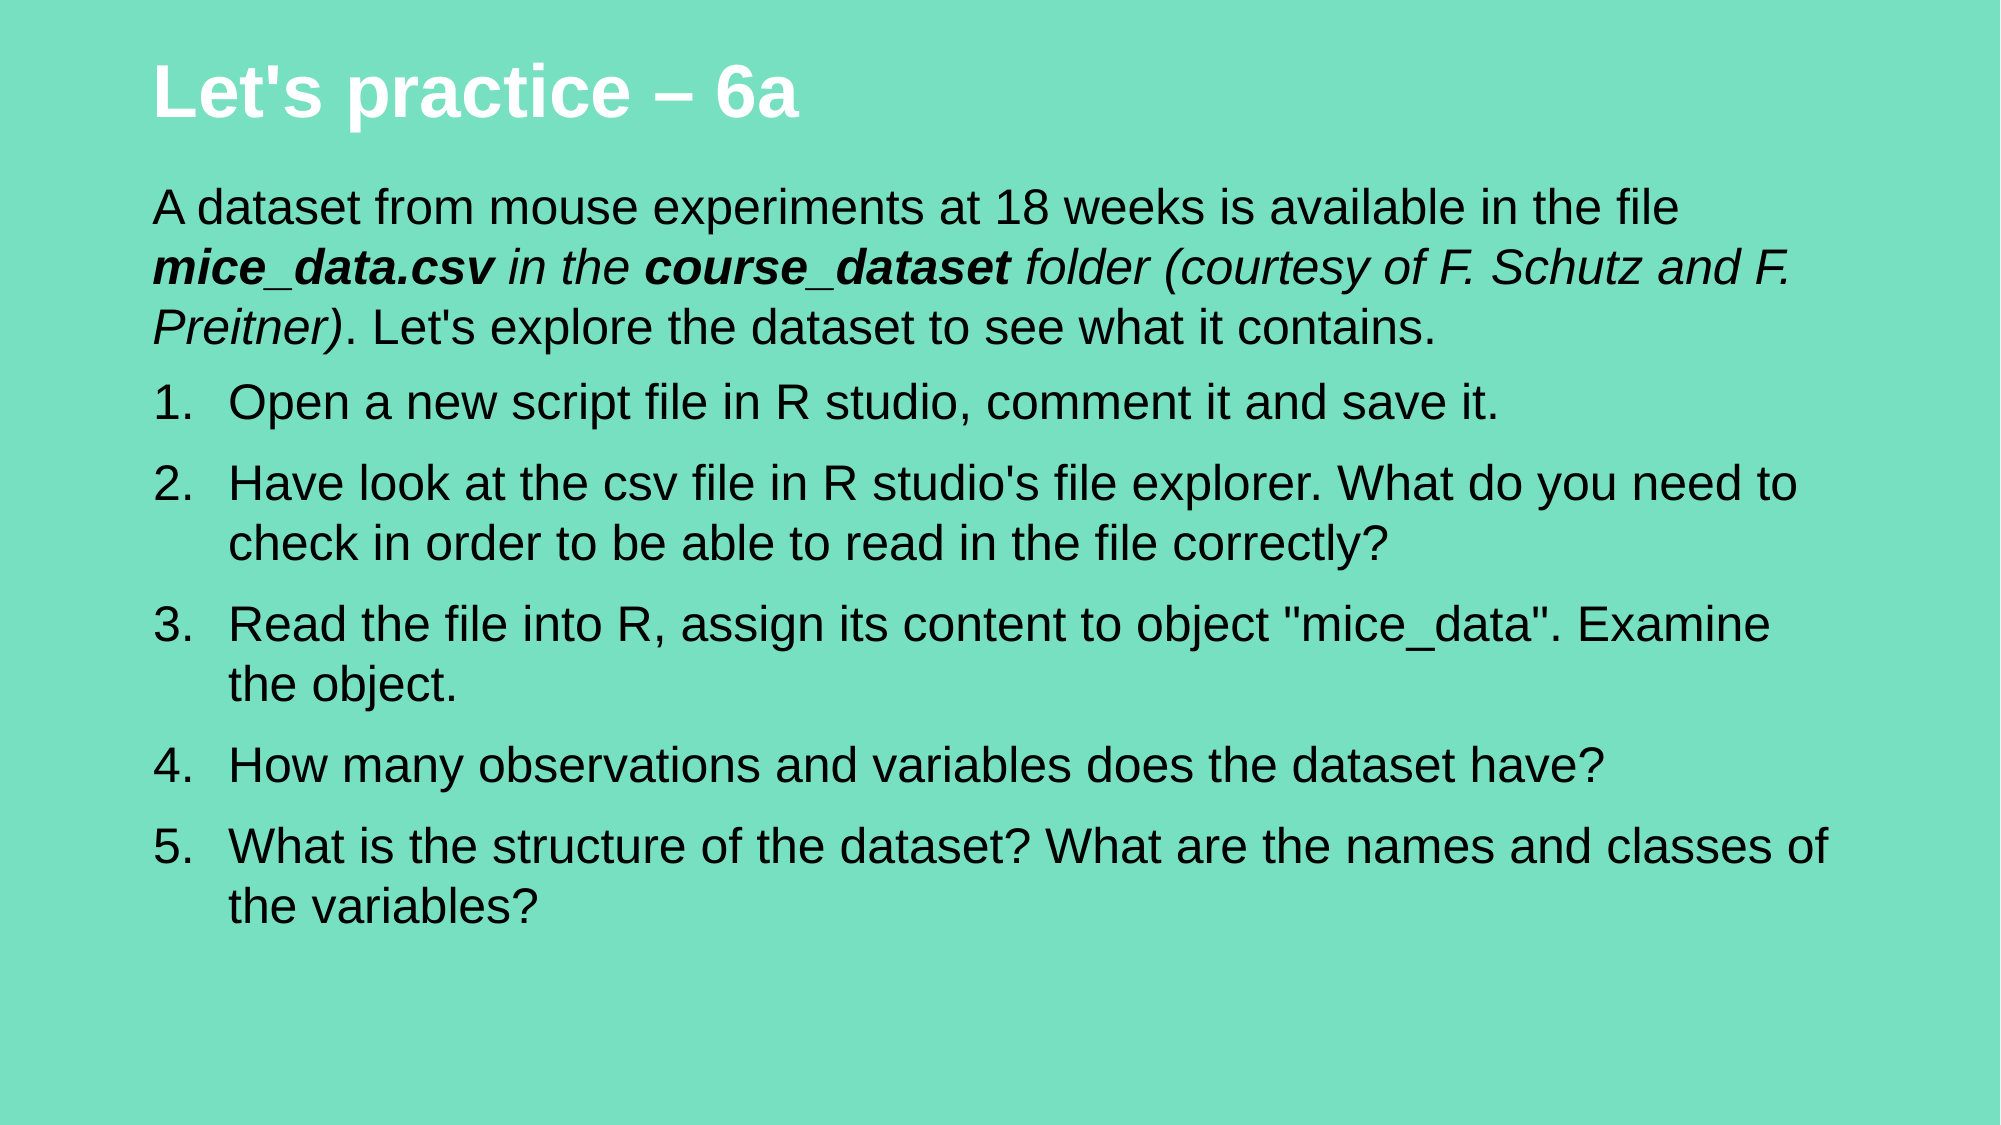

Let's practice – 6a
A dataset from mouse experiments at 18 weeks is available in the file mice_data.csv in the course_dataset folder (courtesy of F. Schutz and F. Preitner). Let's explore the dataset to see what it contains.
Open a new script file in R studio, comment it and save it.
Have look at the csv file in R studio's file explorer. What do you need to check in order to be able to read in the file correctly?
Read the file into R, assign its content to object "mice_data". Examine the object.
How many observations and variables does the dataset have?
What is the structure of the dataset? What are the names and classes of the variables?